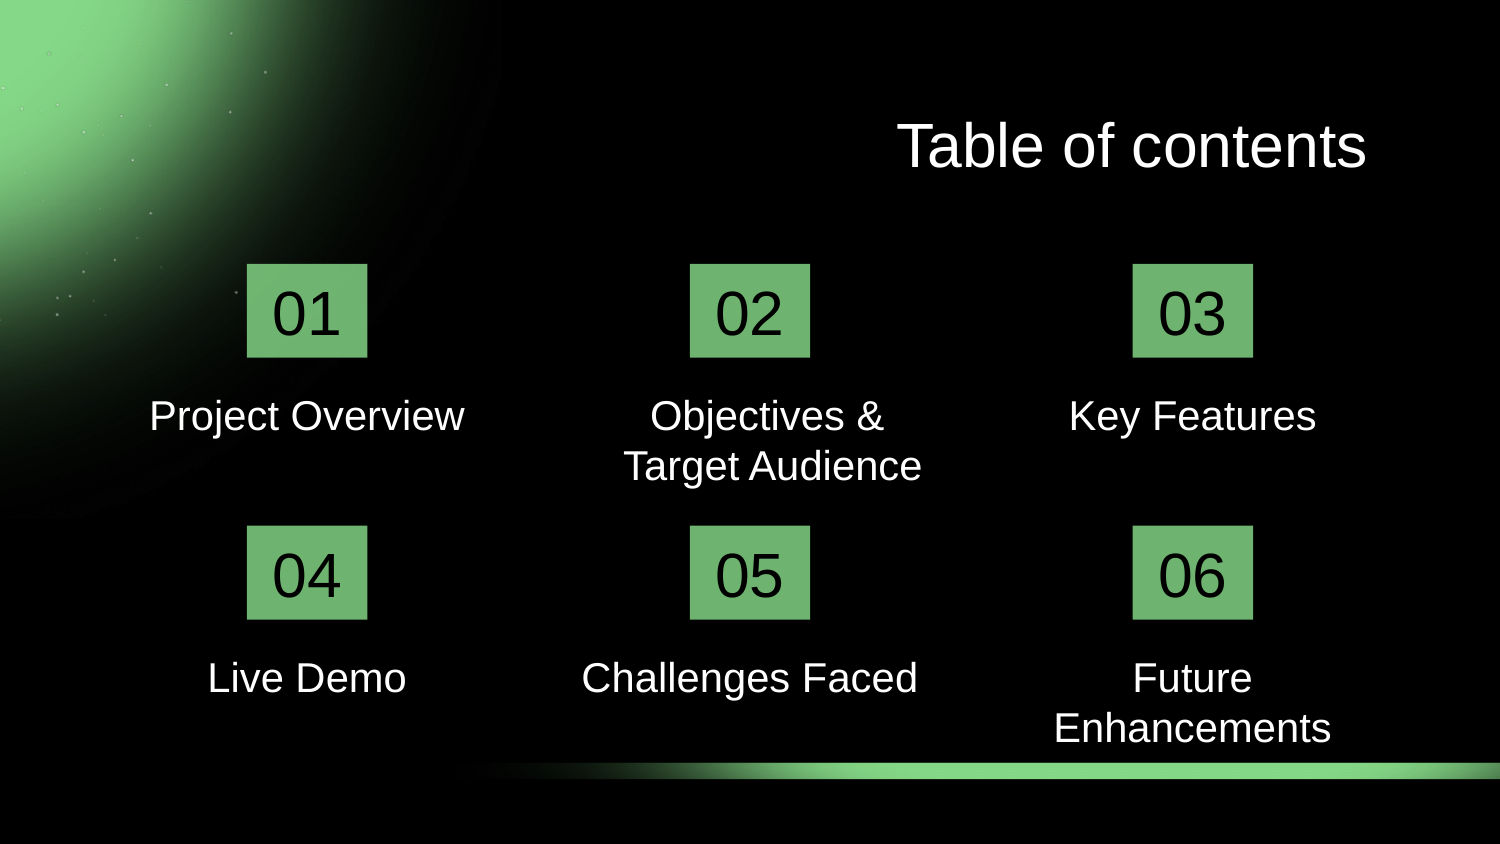

Table of contents
# 01
02
03
Project Overview
Objectives &
Target Audience
Key Features
04
05
06
Live Demo
Challenges Faced
Future Enhancements